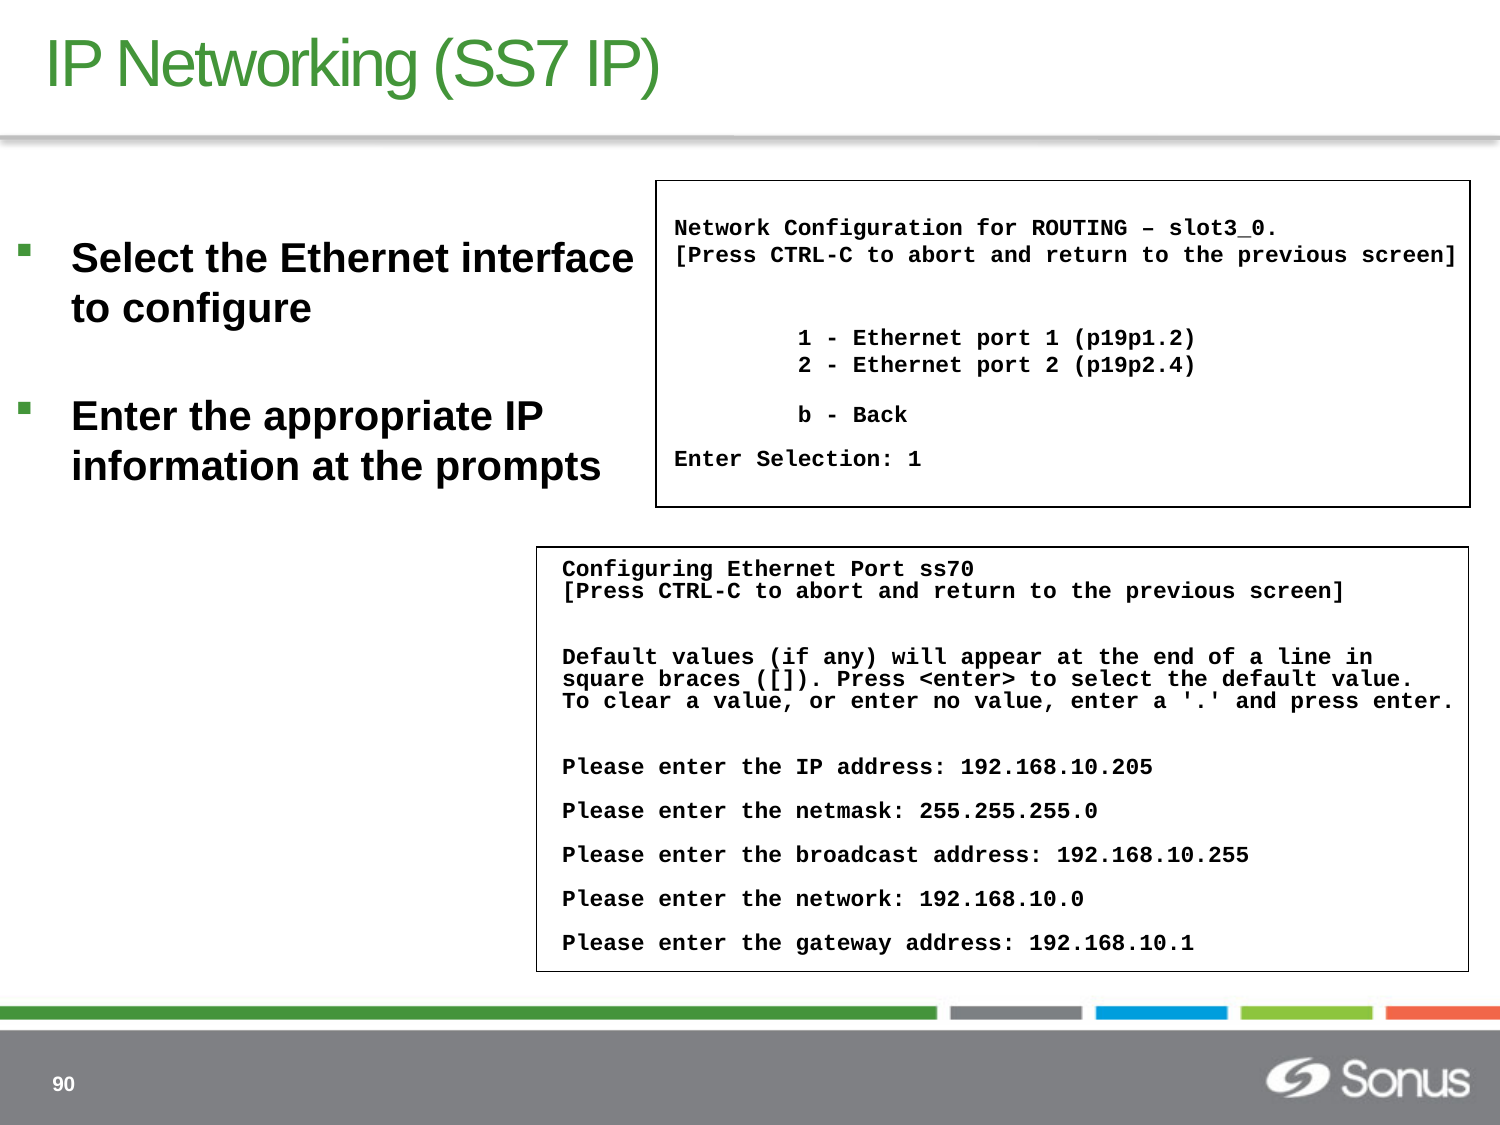

# IP Networking (SS7 IP)

Network Configuration for ROUTING – slot3_0.
[Press CTRL-C to abort and return to the previous screen]

         1 - Ethernet port 1 (p19p1.2)
         2 - Ethernet port 2 (p19p2.4)

         b - Back

Enter Selection: 1
Select the Ethernet interface to configure
Enter the appropriate IP information at the prompts

Configuring Ethernet Port ss70
[Press CTRL-C to abort and return to the previous screen]

Default values (if any) will appear at the end of a line in
square braces ([]). Press <enter> to select the default value.
To clear a value, or enter no value, enter a '.' and press enter.

Please enter the IP address: 192.168.10.205

Please enter the netmask: 255.255.255.0

Please enter the broadcast address: 192.168.10.255

Please enter the network: 192.168.10.0

Please enter the gateway address: 192.168.10.1